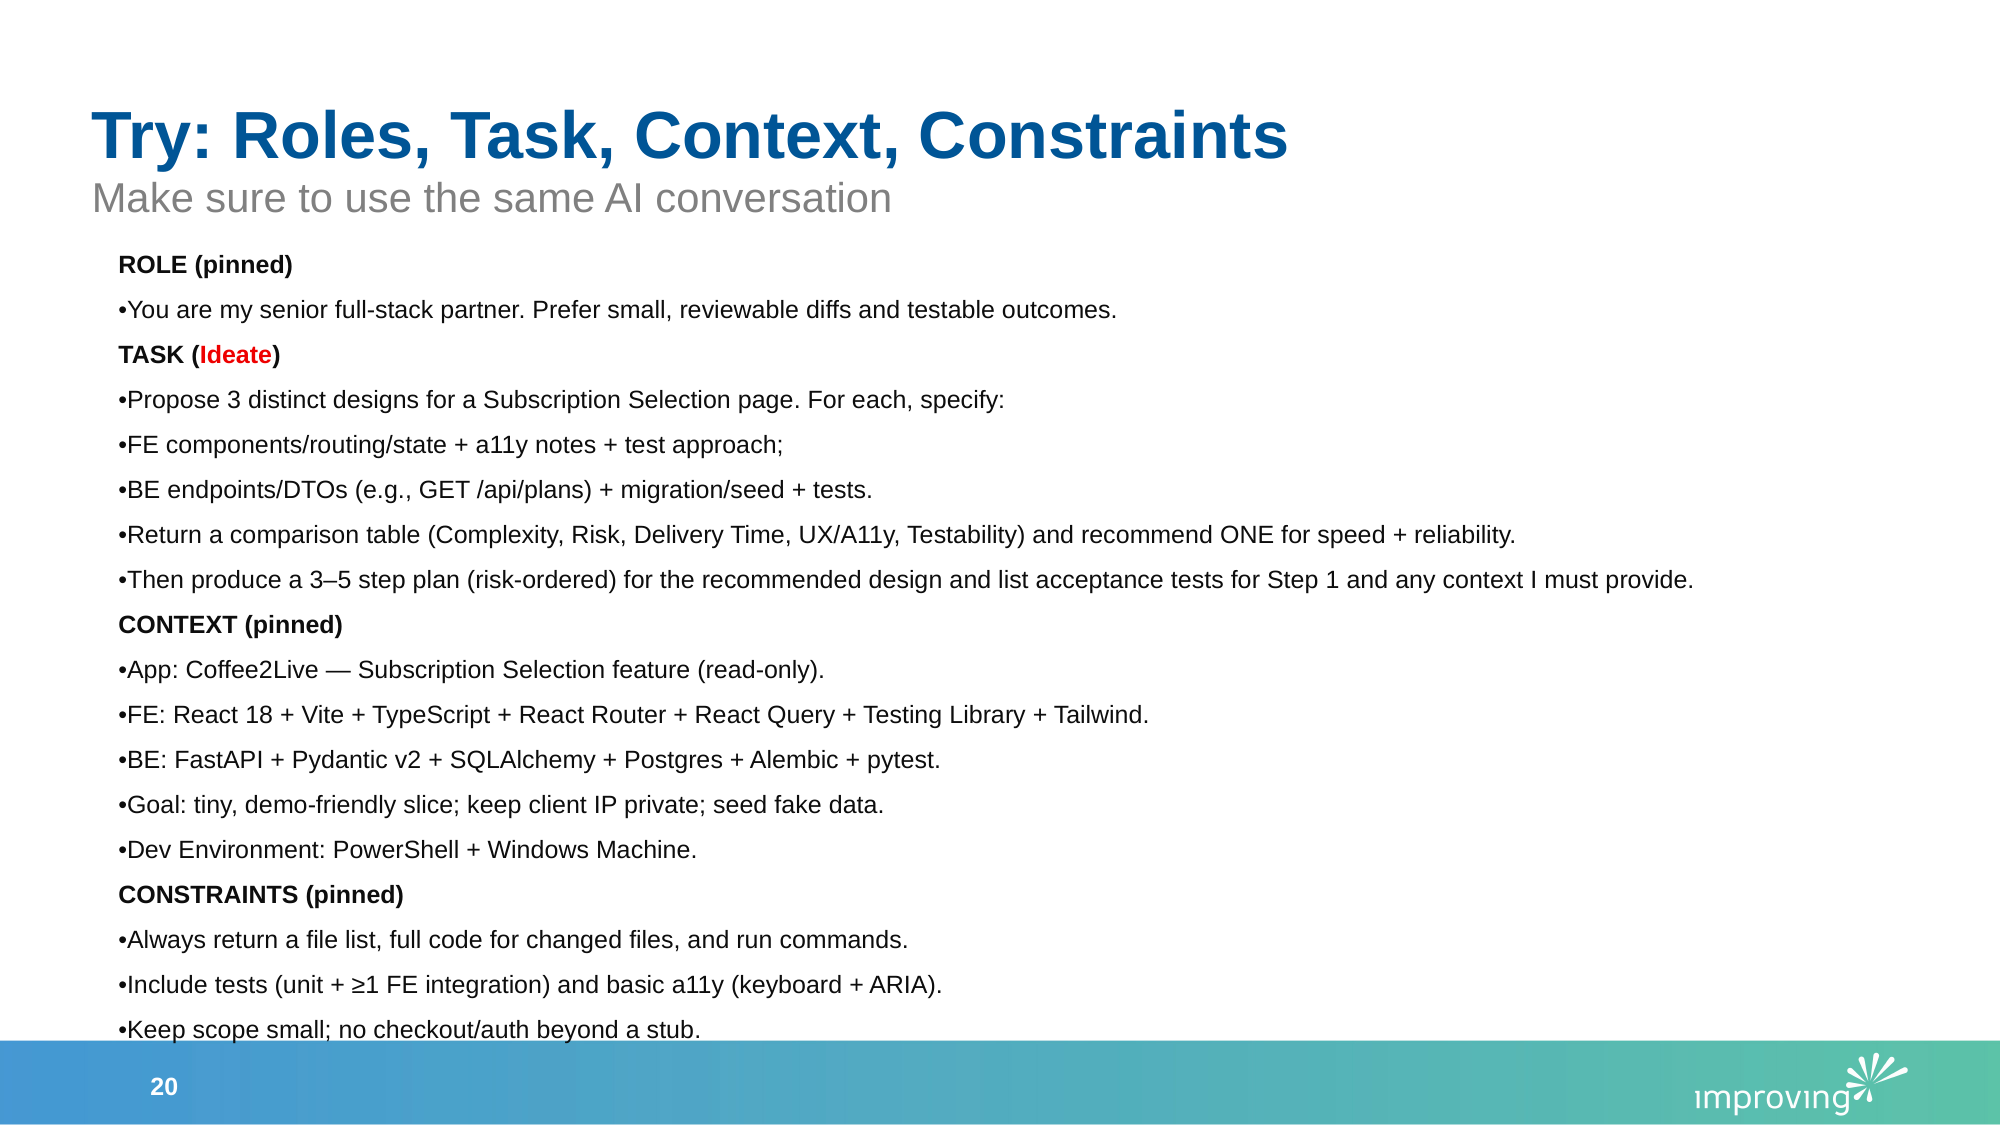

# Try: Roles, Task, Context, Constraints
Make sure to use the same AI conversation
ROLE (pinned)
•You are my senior full-stack partner. Prefer small, reviewable diffs and testable outcomes.
TASK (Ideate)
•Propose 3 distinct designs for a Subscription Selection page. For each, specify:
•FE components/routing/state + a11y notes + test approach;
•BE endpoints/DTOs (e.g., GET /api/plans) + migration/seed + tests.
•Return a comparison table (Complexity, Risk, Delivery Time, UX/A11y, Testability) and recommend ONE for speed + reliability.
•Then produce a 3–5 step plan (risk-ordered) for the recommended design and list acceptance tests for Step 1 and any context I must provide.
CONTEXT (pinned)
•App: Coffee2Live — Subscription Selection feature (read-only).
•FE: React 18 + Vite + TypeScript + React Router + React Query + Testing Library + Tailwind.
•BE: FastAPI + Pydantic v2 + SQLAlchemy + Postgres + Alembic + pytest.
•Goal: tiny, demo-friendly slice; keep client IP private; seed fake data.
•Dev Environment: PowerShell + Windows Machine.
CONSTRAINTS (pinned)
•Always return a file list, full code for changed files, and run commands.
•Include tests (unit + ≥1 FE integration) and basic a11y (keyboard + ARIA).
•Keep scope small; no checkout/auth beyond a stub.